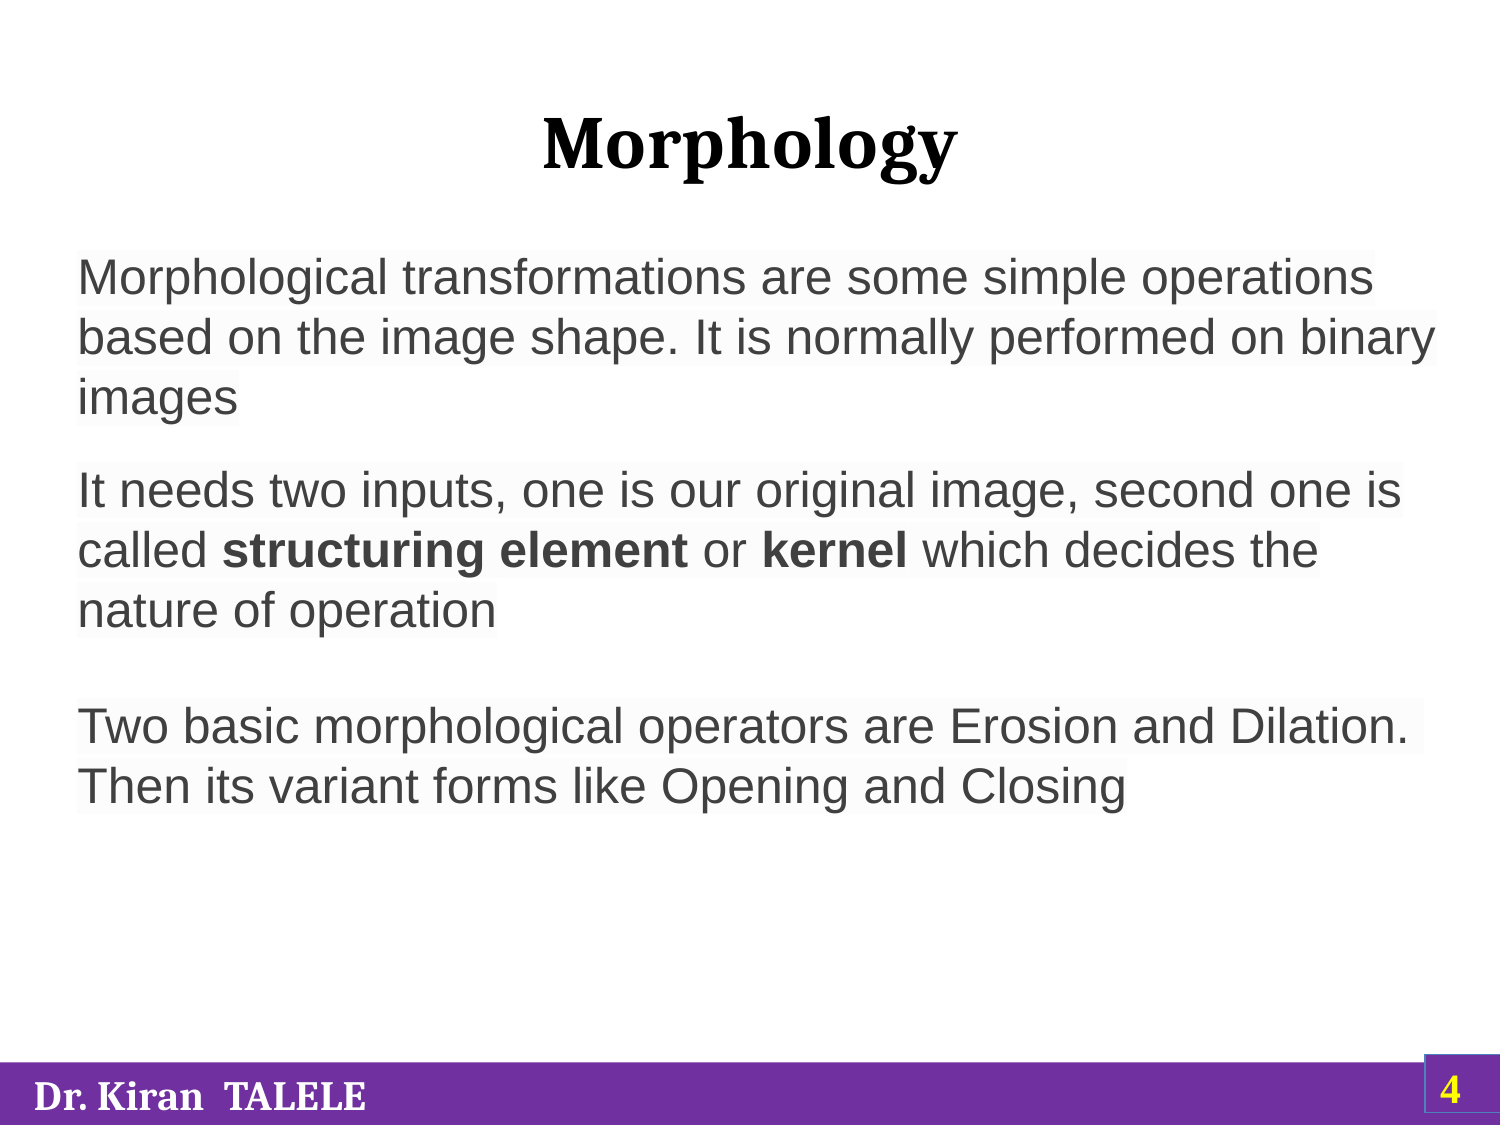

# Morphology
Morphological transformations are some simple operations based on the image shape. It is normally performed on binary images
It needs two inputs, one is our original image, second one is called structuring element or kernel which decides the nature of operation
Two basic morphological operators are Erosion and Dilation.
Then its variant forms like Opening and Closing
4
  Dr. Kiran  TALELE